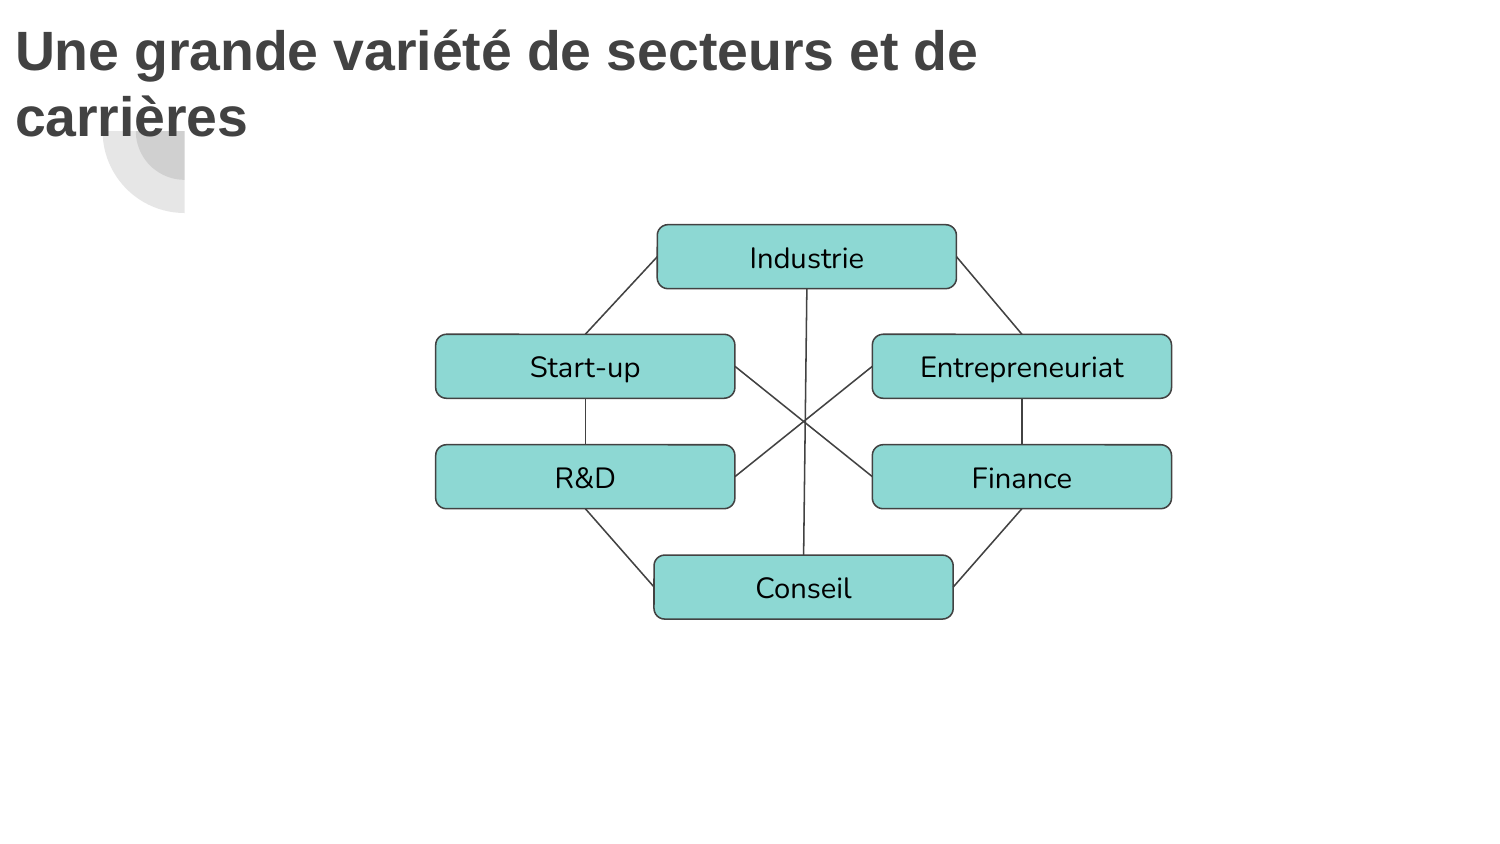

# Une grande variété de secteurs et de carrières
Industrie
Start-up
Entrepreneuriat
R&D
Finance
Conseil